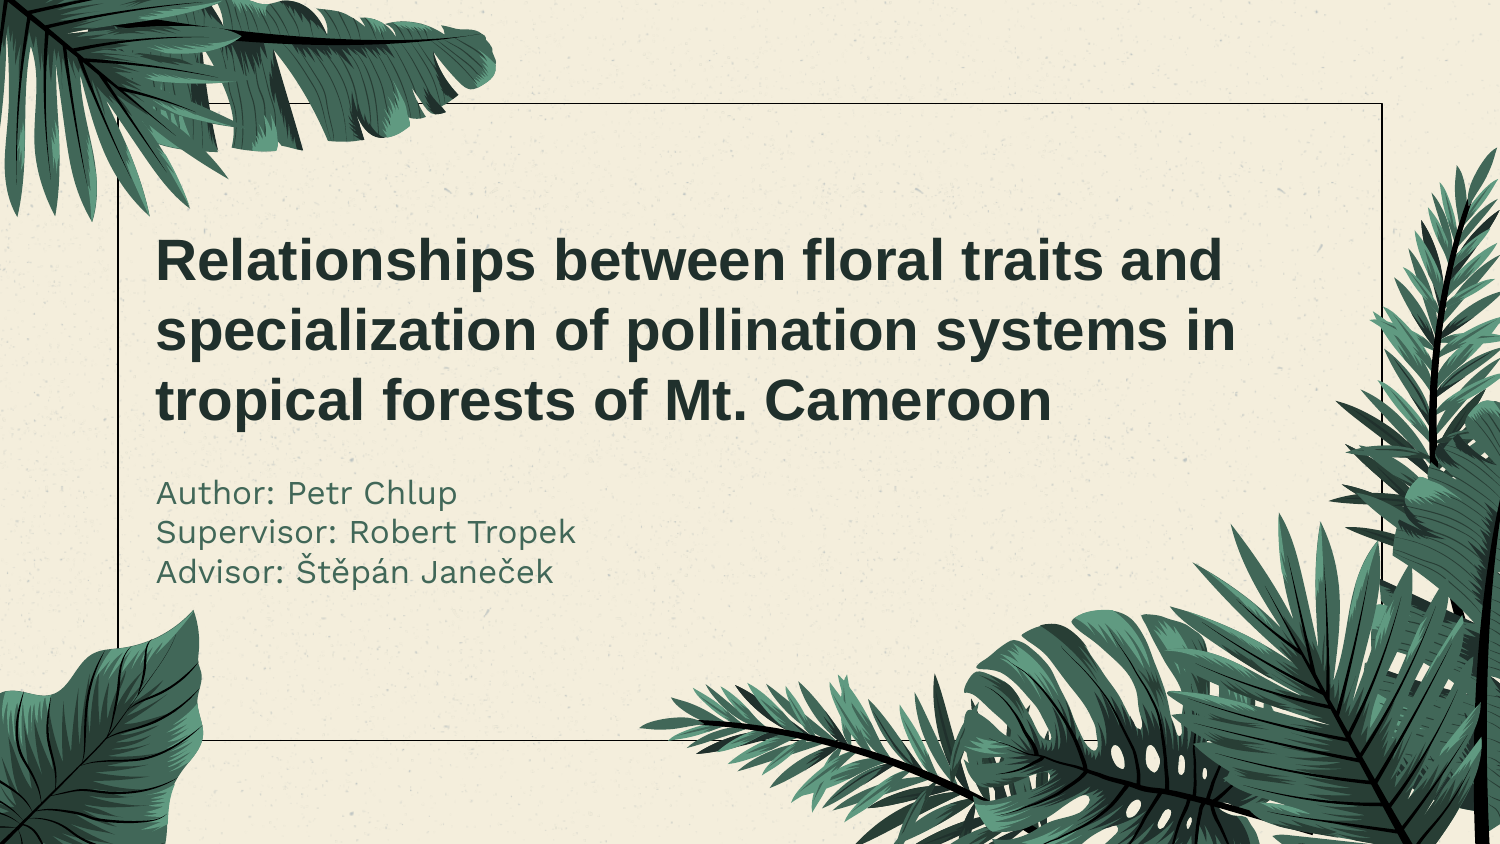

# Relationships between floral traits and specialization of pollination systems in tropical forests of Mt. Cameroon

Author: Petr Chlup
Supervisor: Robert Tropek
Advisor: Štěpán Janeček